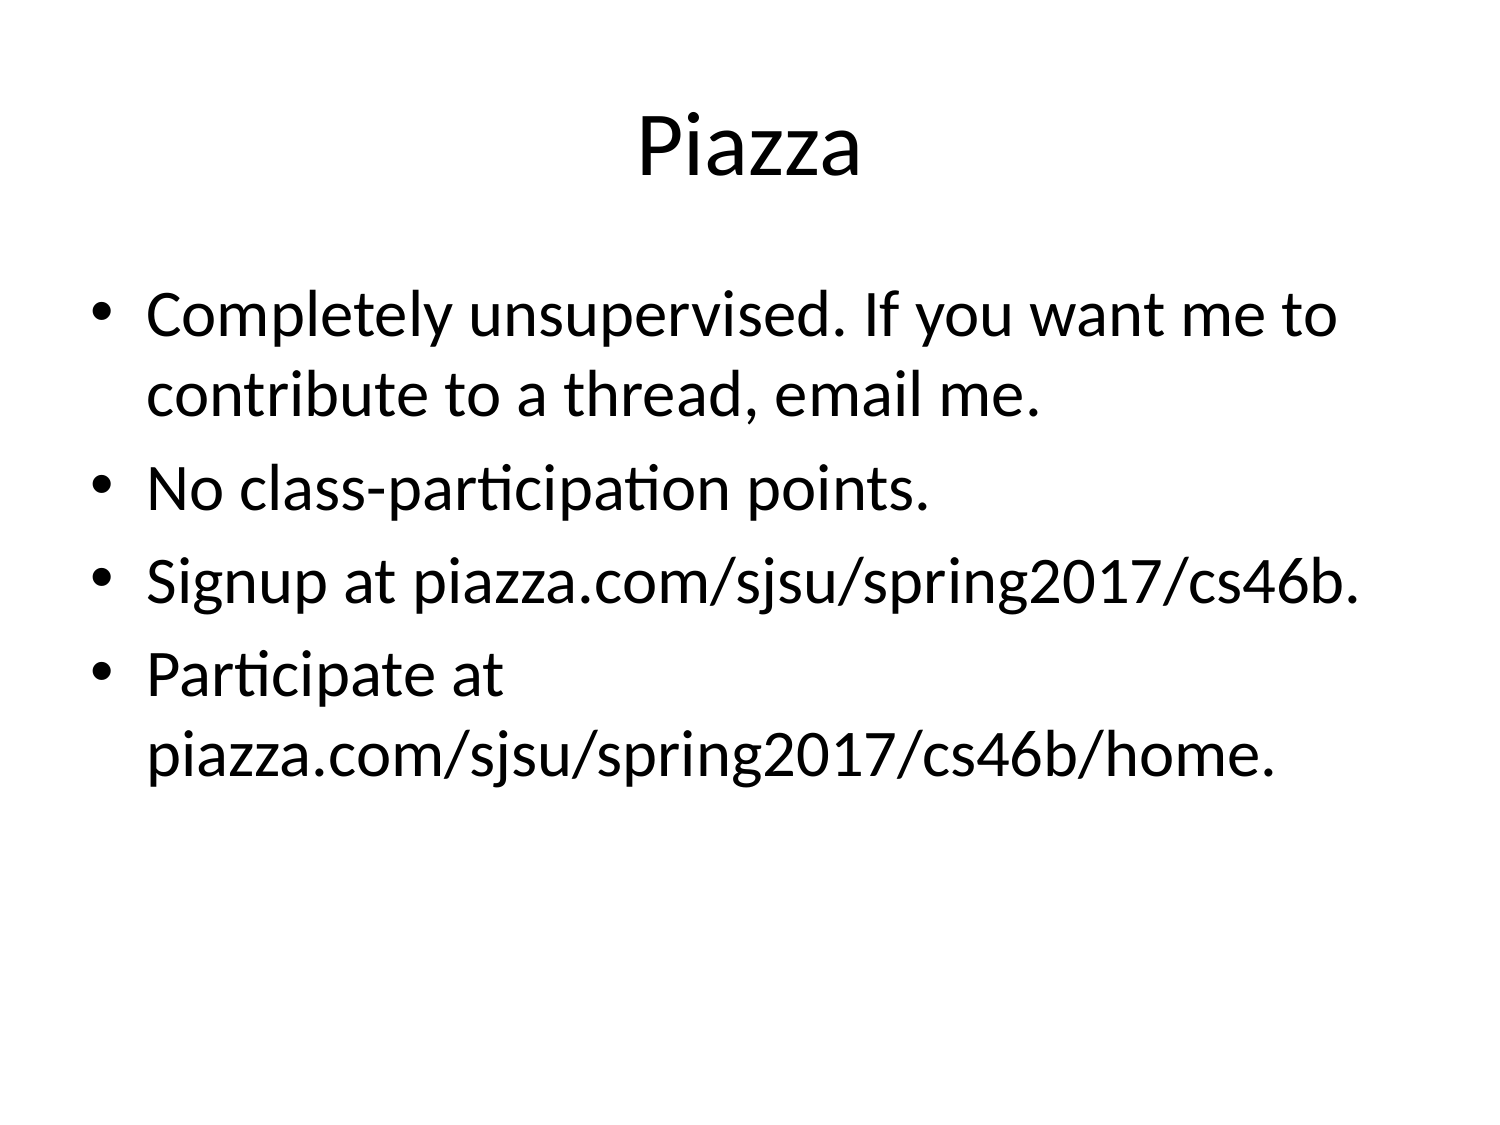

# Piazza
Completely unsupervised. If you want me to contribute to a thread, email me.
No class-participation points.
Signup at piazza.com/sjsu/spring2017/cs46b.
Participate at piazza.com/sjsu/spring2017/cs46b/home.